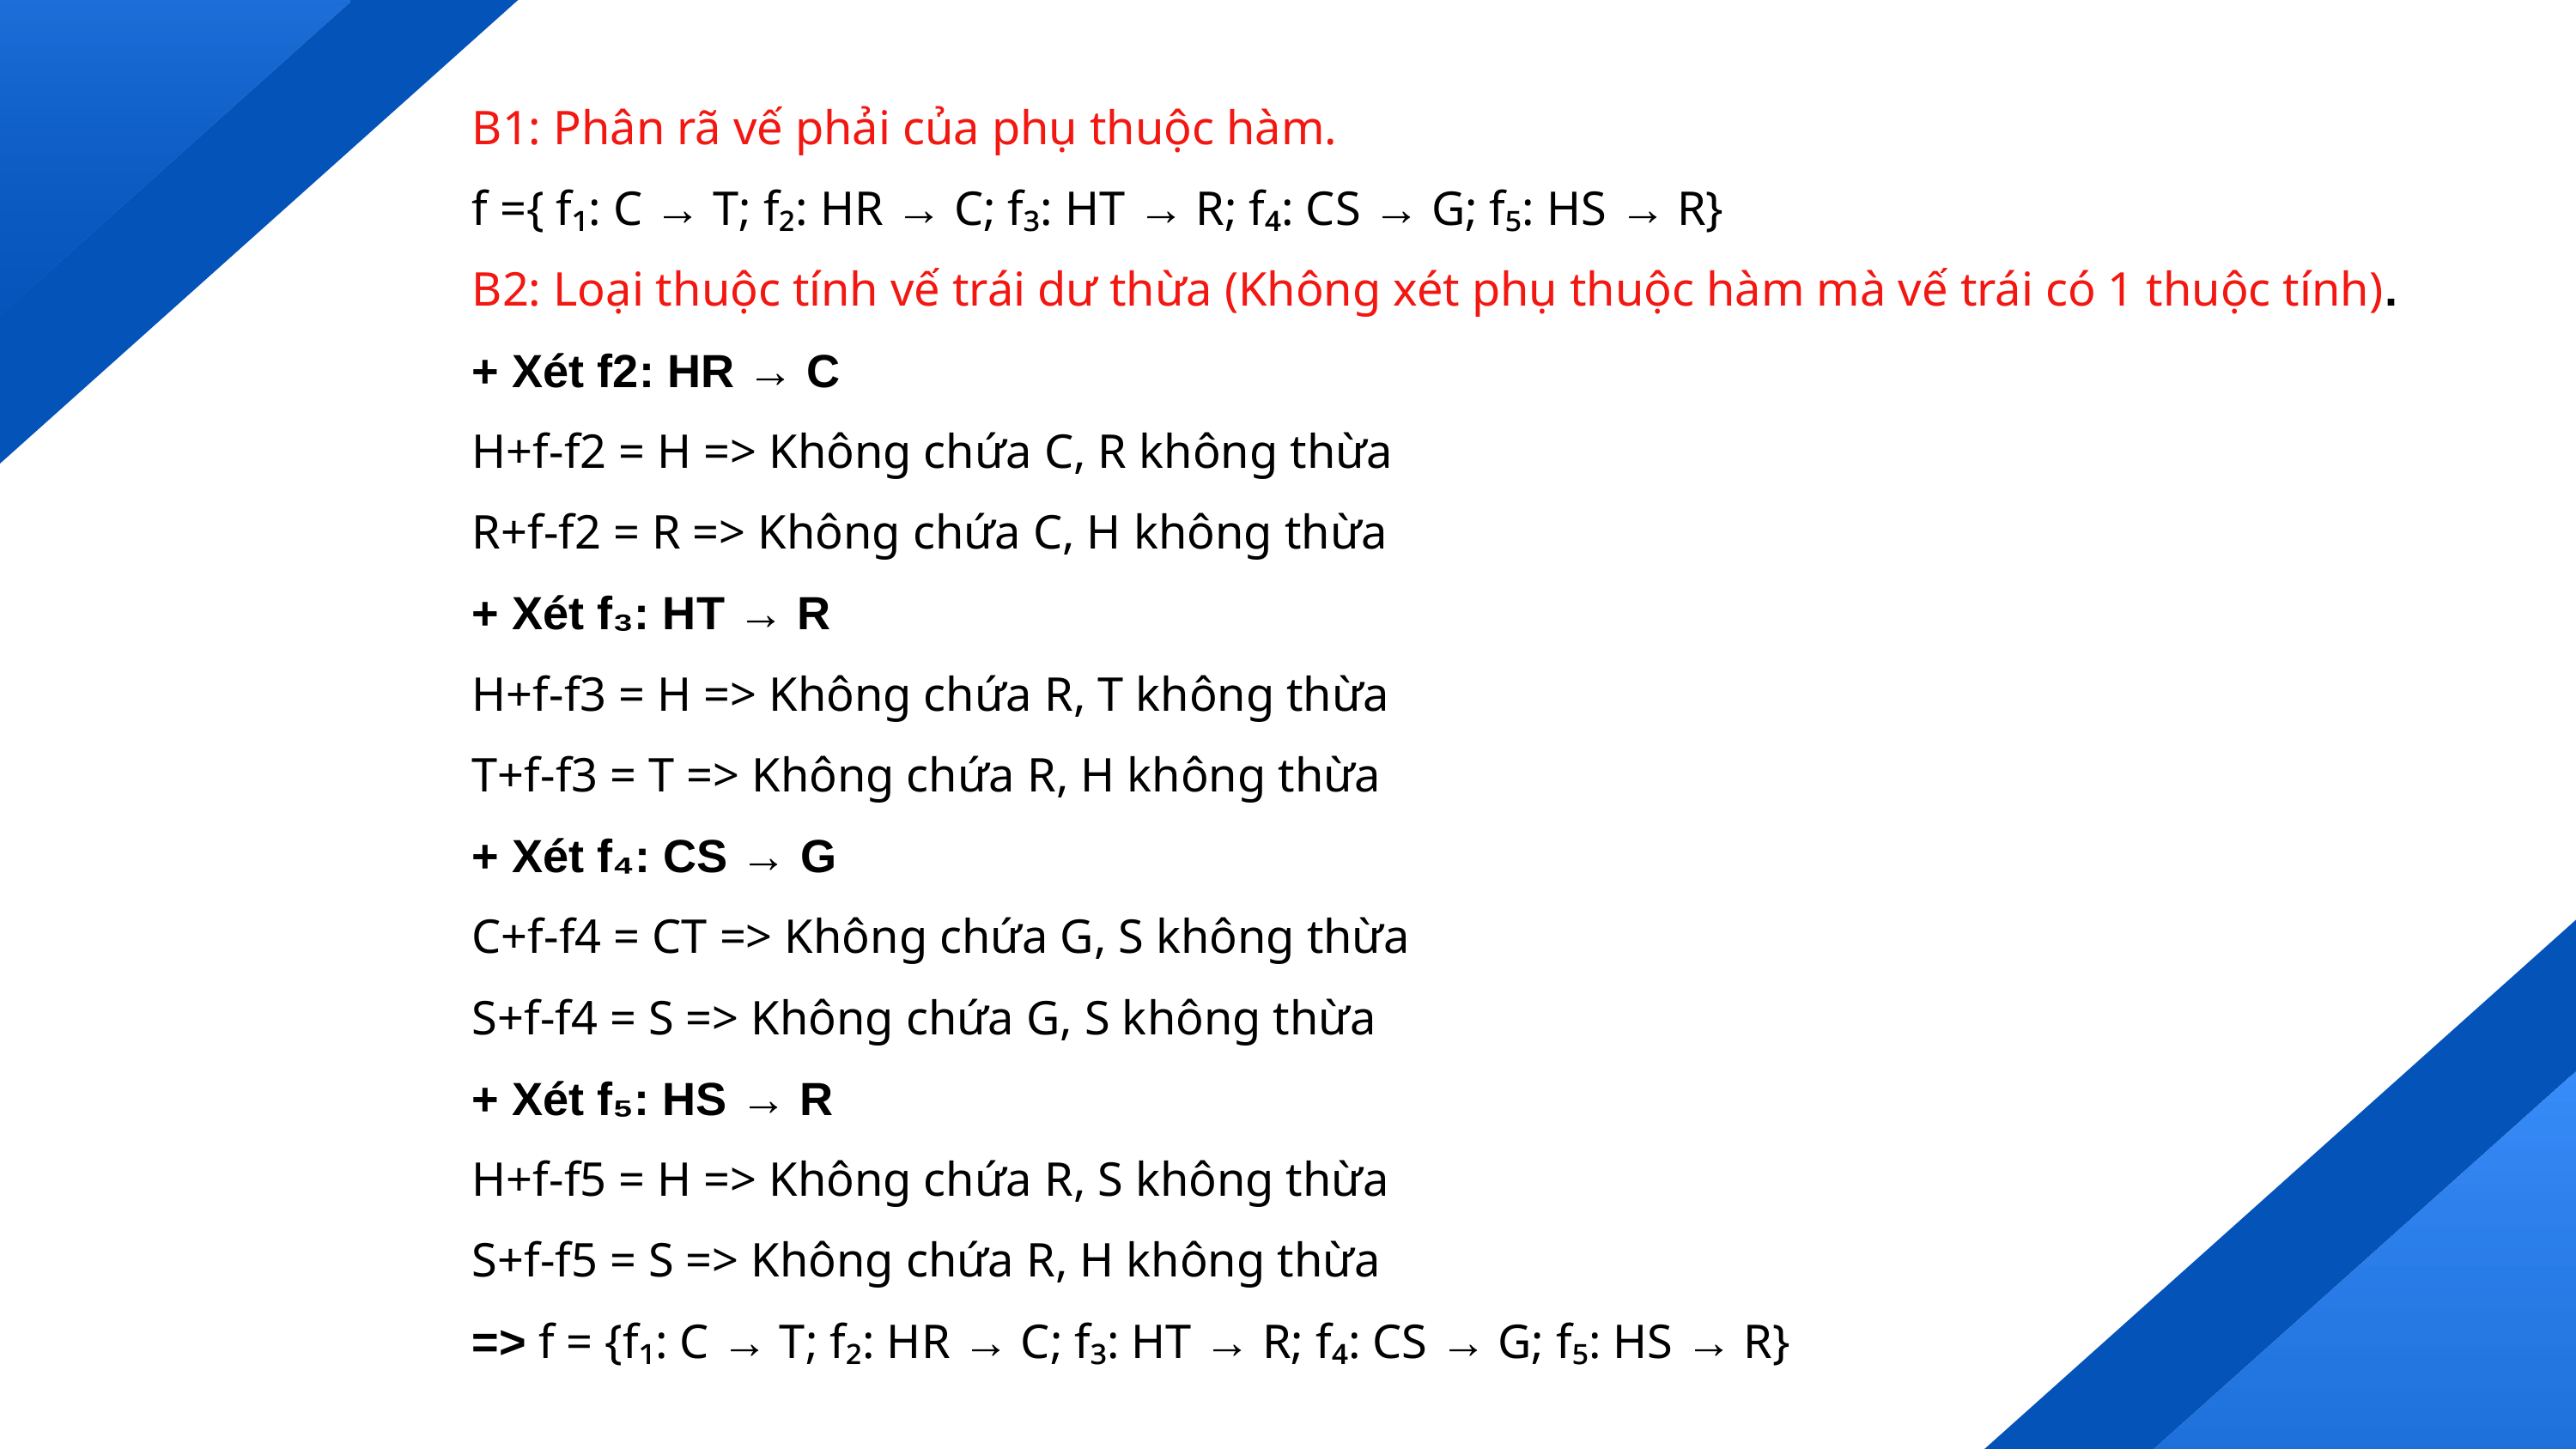

B1: Phân rã vế phải của phụ thuộc hàm.
f ={ f₁: C → T; f₂: HR → C; f₃: HT → R; f₄: CS → G; f₅: HS → R}
B2: Loại thuộc tính vế trái dư thừa (Không xét phụ thuộc hàm mà vế trái có 1 thuộc tính).
+ Xét f2: HR → C
H+f-f2 = H => Không chứa C, R không thừa
R+f-f2 = R => Không chứa C, H không thừa
+ Xét f₃: HT → R
H+f-f3 = H => Không chứa R, T không thừa
T+f-f3 = T => Không chứa R, H không thừa
+ Xét f₄: CS → G
C+f-f4 = CT => Không chứa G, S không thừa
S+f-f4 = S => Không chứa G, S không thừa
+ Xét f₅: HS → R
H+f-f5 = H => Không chứa R, S không thừa
S+f-f5 = S => Không chứa R, H không thừa
=> f = {f₁: C → T; f₂: HR → C; f₃: HT → R; f₄: CS → G; f₅: HS → R}